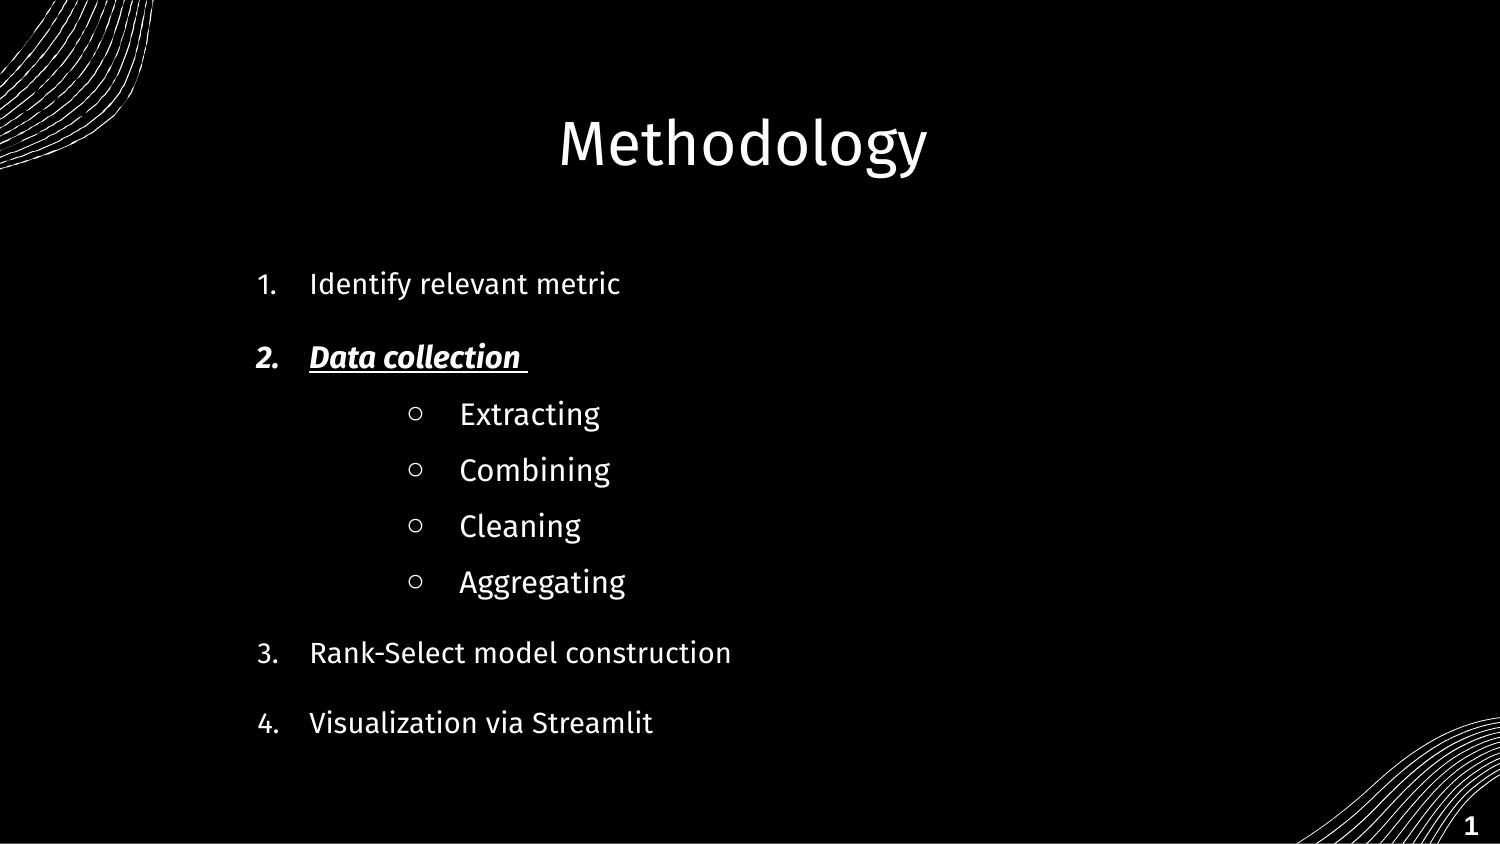

# Methodology
Identify relevant metric
Data collection
Extracting
Combining
Cleaning
Aggregating
Rank-Select model construction
Visualization via Streamlit

1